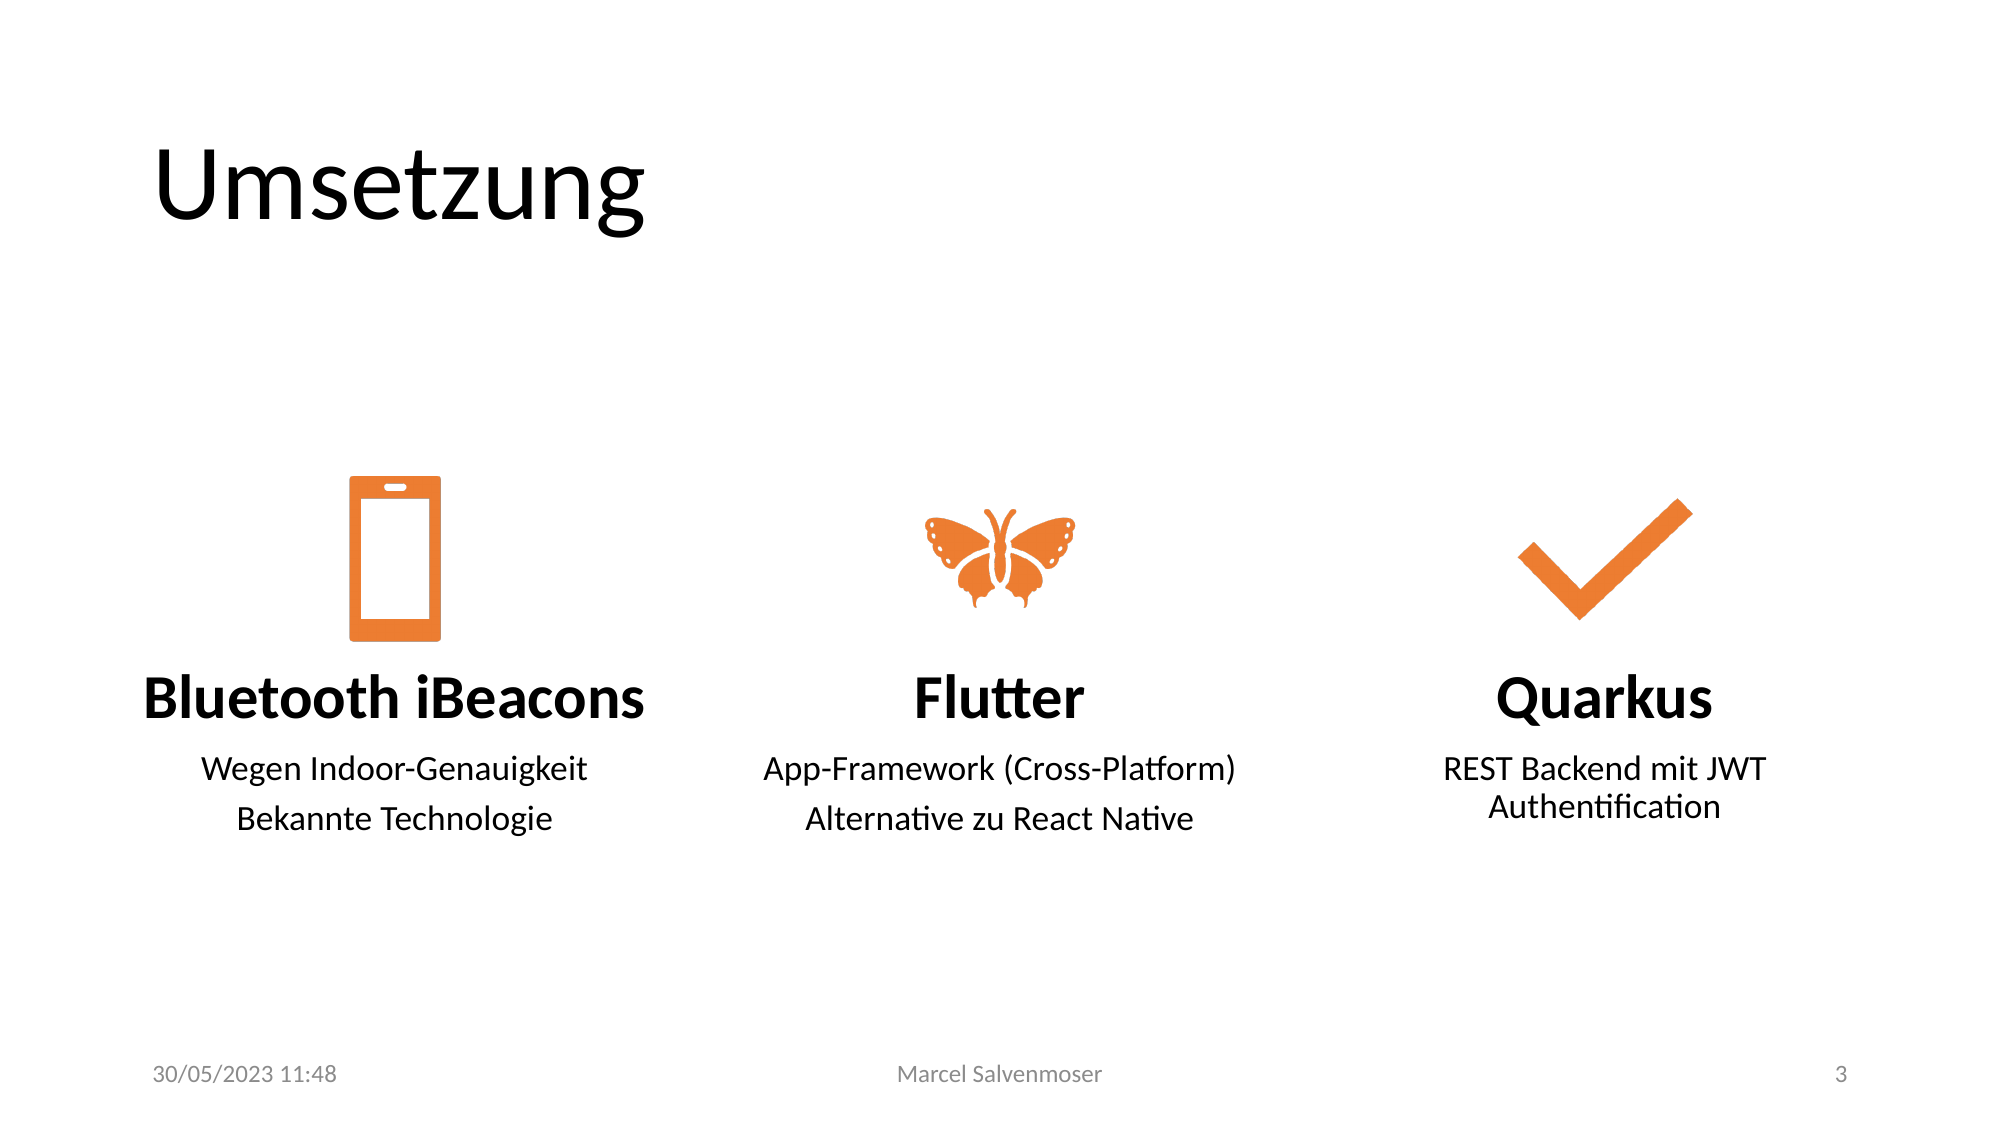

# Umsetzung
Bluetooth iBeacons
Wegen Indoor-Genauigkeit
Bekannte Technologie
Flutter
App-Framework (Cross-Platform)
Alternative zu React Native
Quarkus
REST Backend mit JWT Authentification
30/05/2023 11:48
Marcel Salvenmoser
3